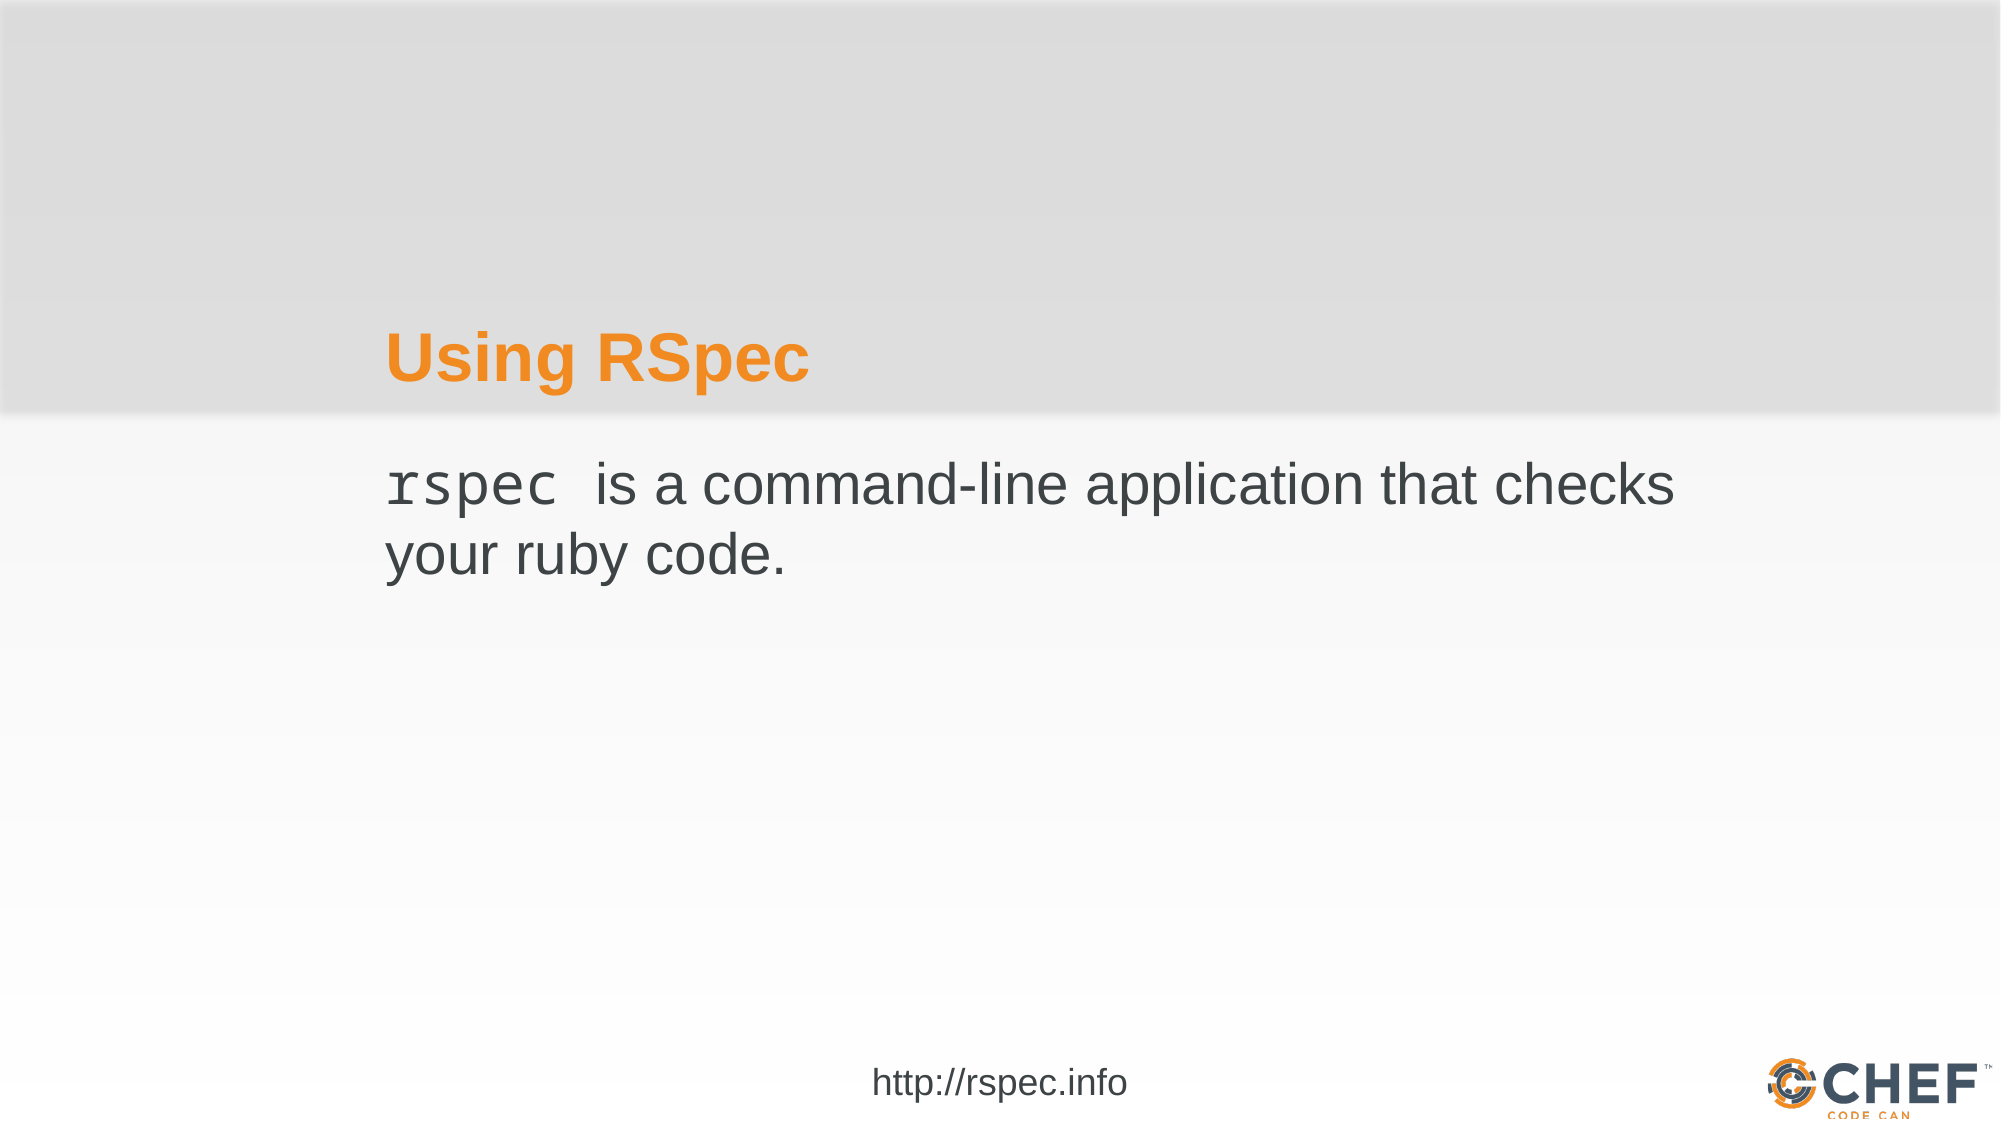

# Using RSpec
rspec is a command-line application that checks your ruby code.
http://rspec.info